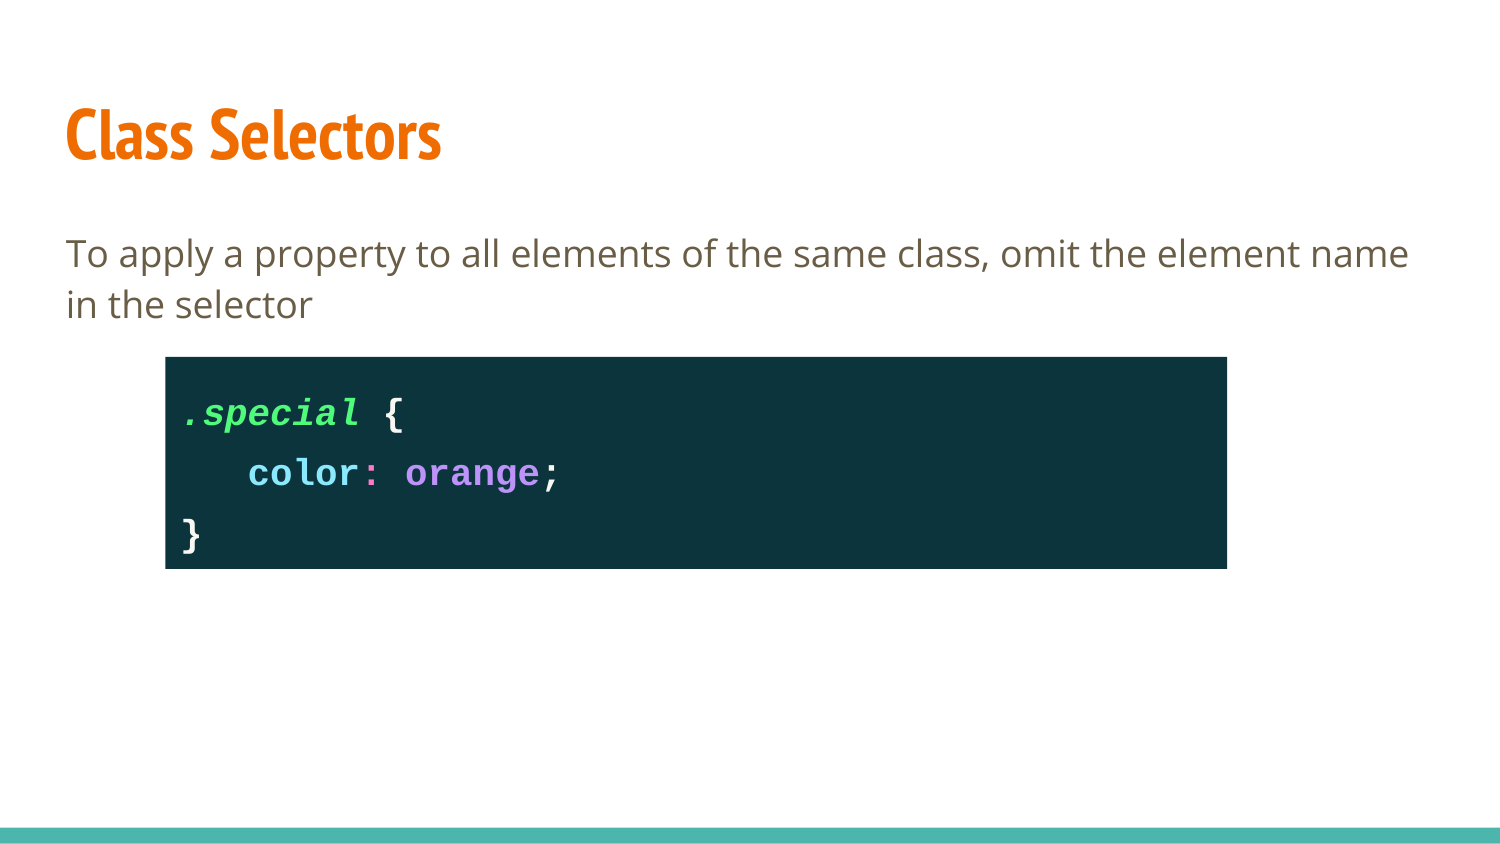

Class Selectors
To apply a property to all elements of the same class, omit the element name in the selector

.special {
   color: orange;
}